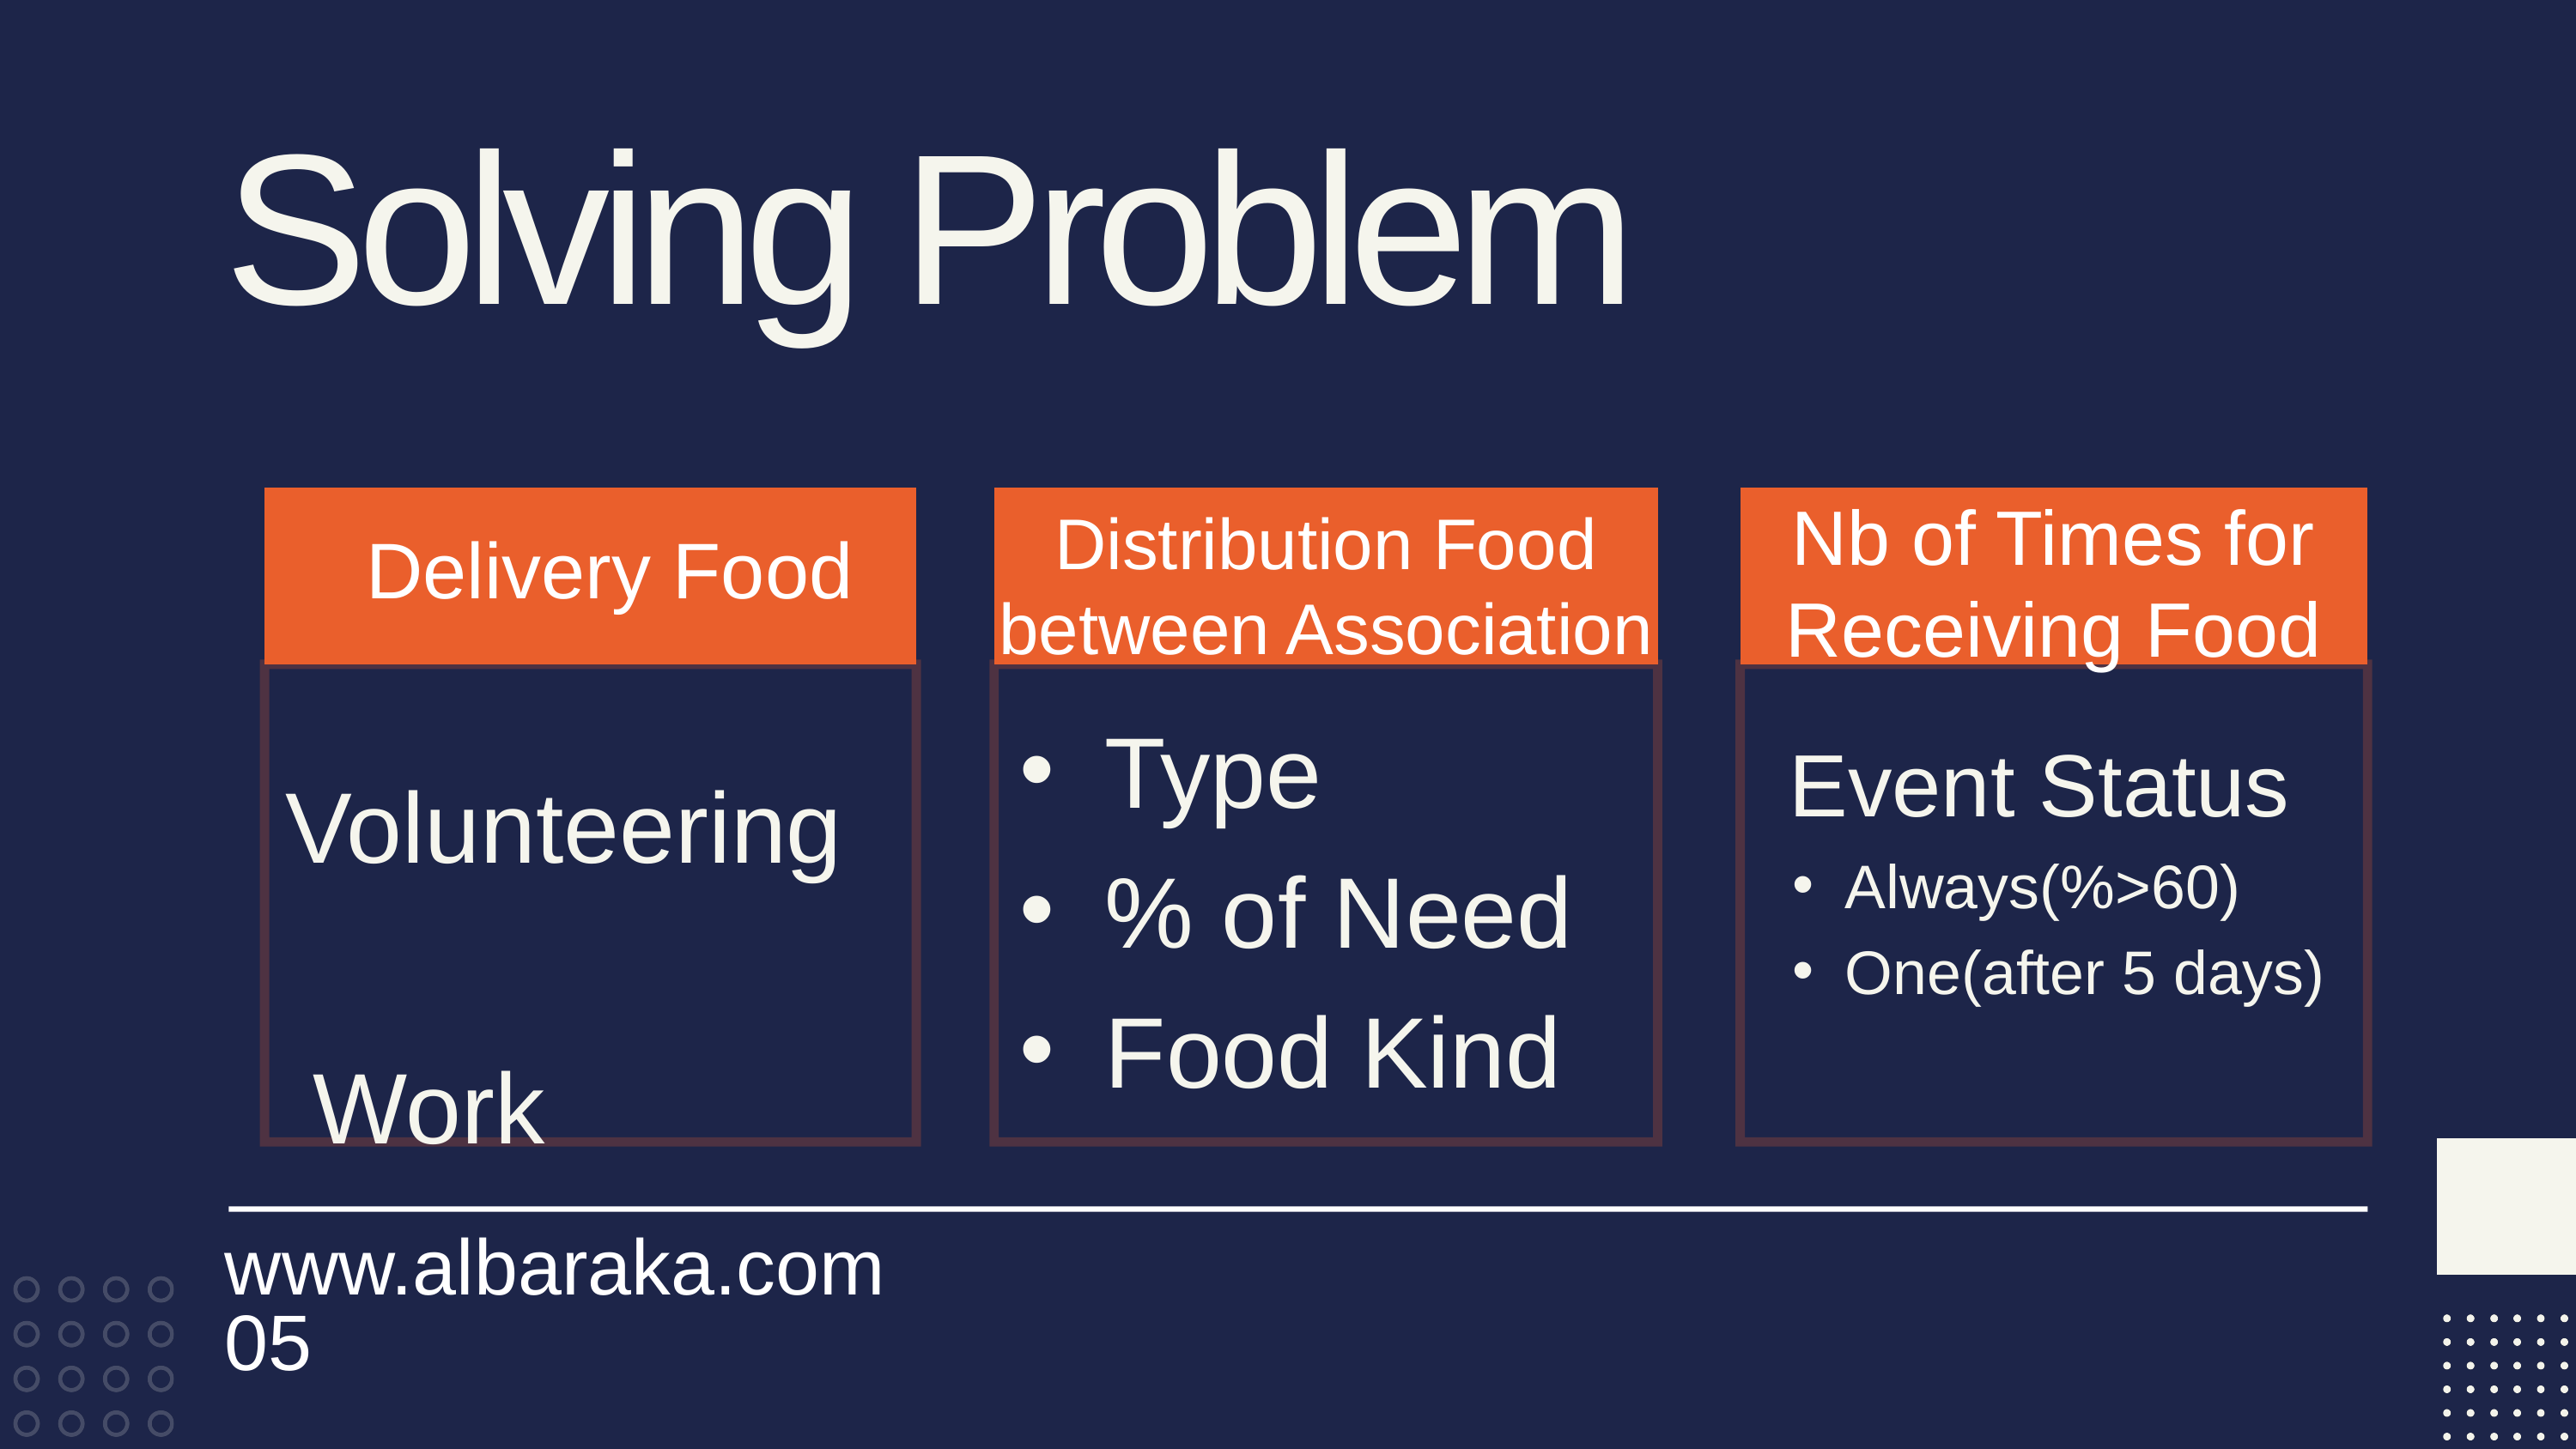

Solving Problem

Nb of Times for
Receiving Food
Distribution Food between Association
Delivery Food

Type
% of Need
Food Kind
  Event Status
Always(%>60)
One(after 5 days)
Volunteering
 Work

www.albaraka.com                                                                  05